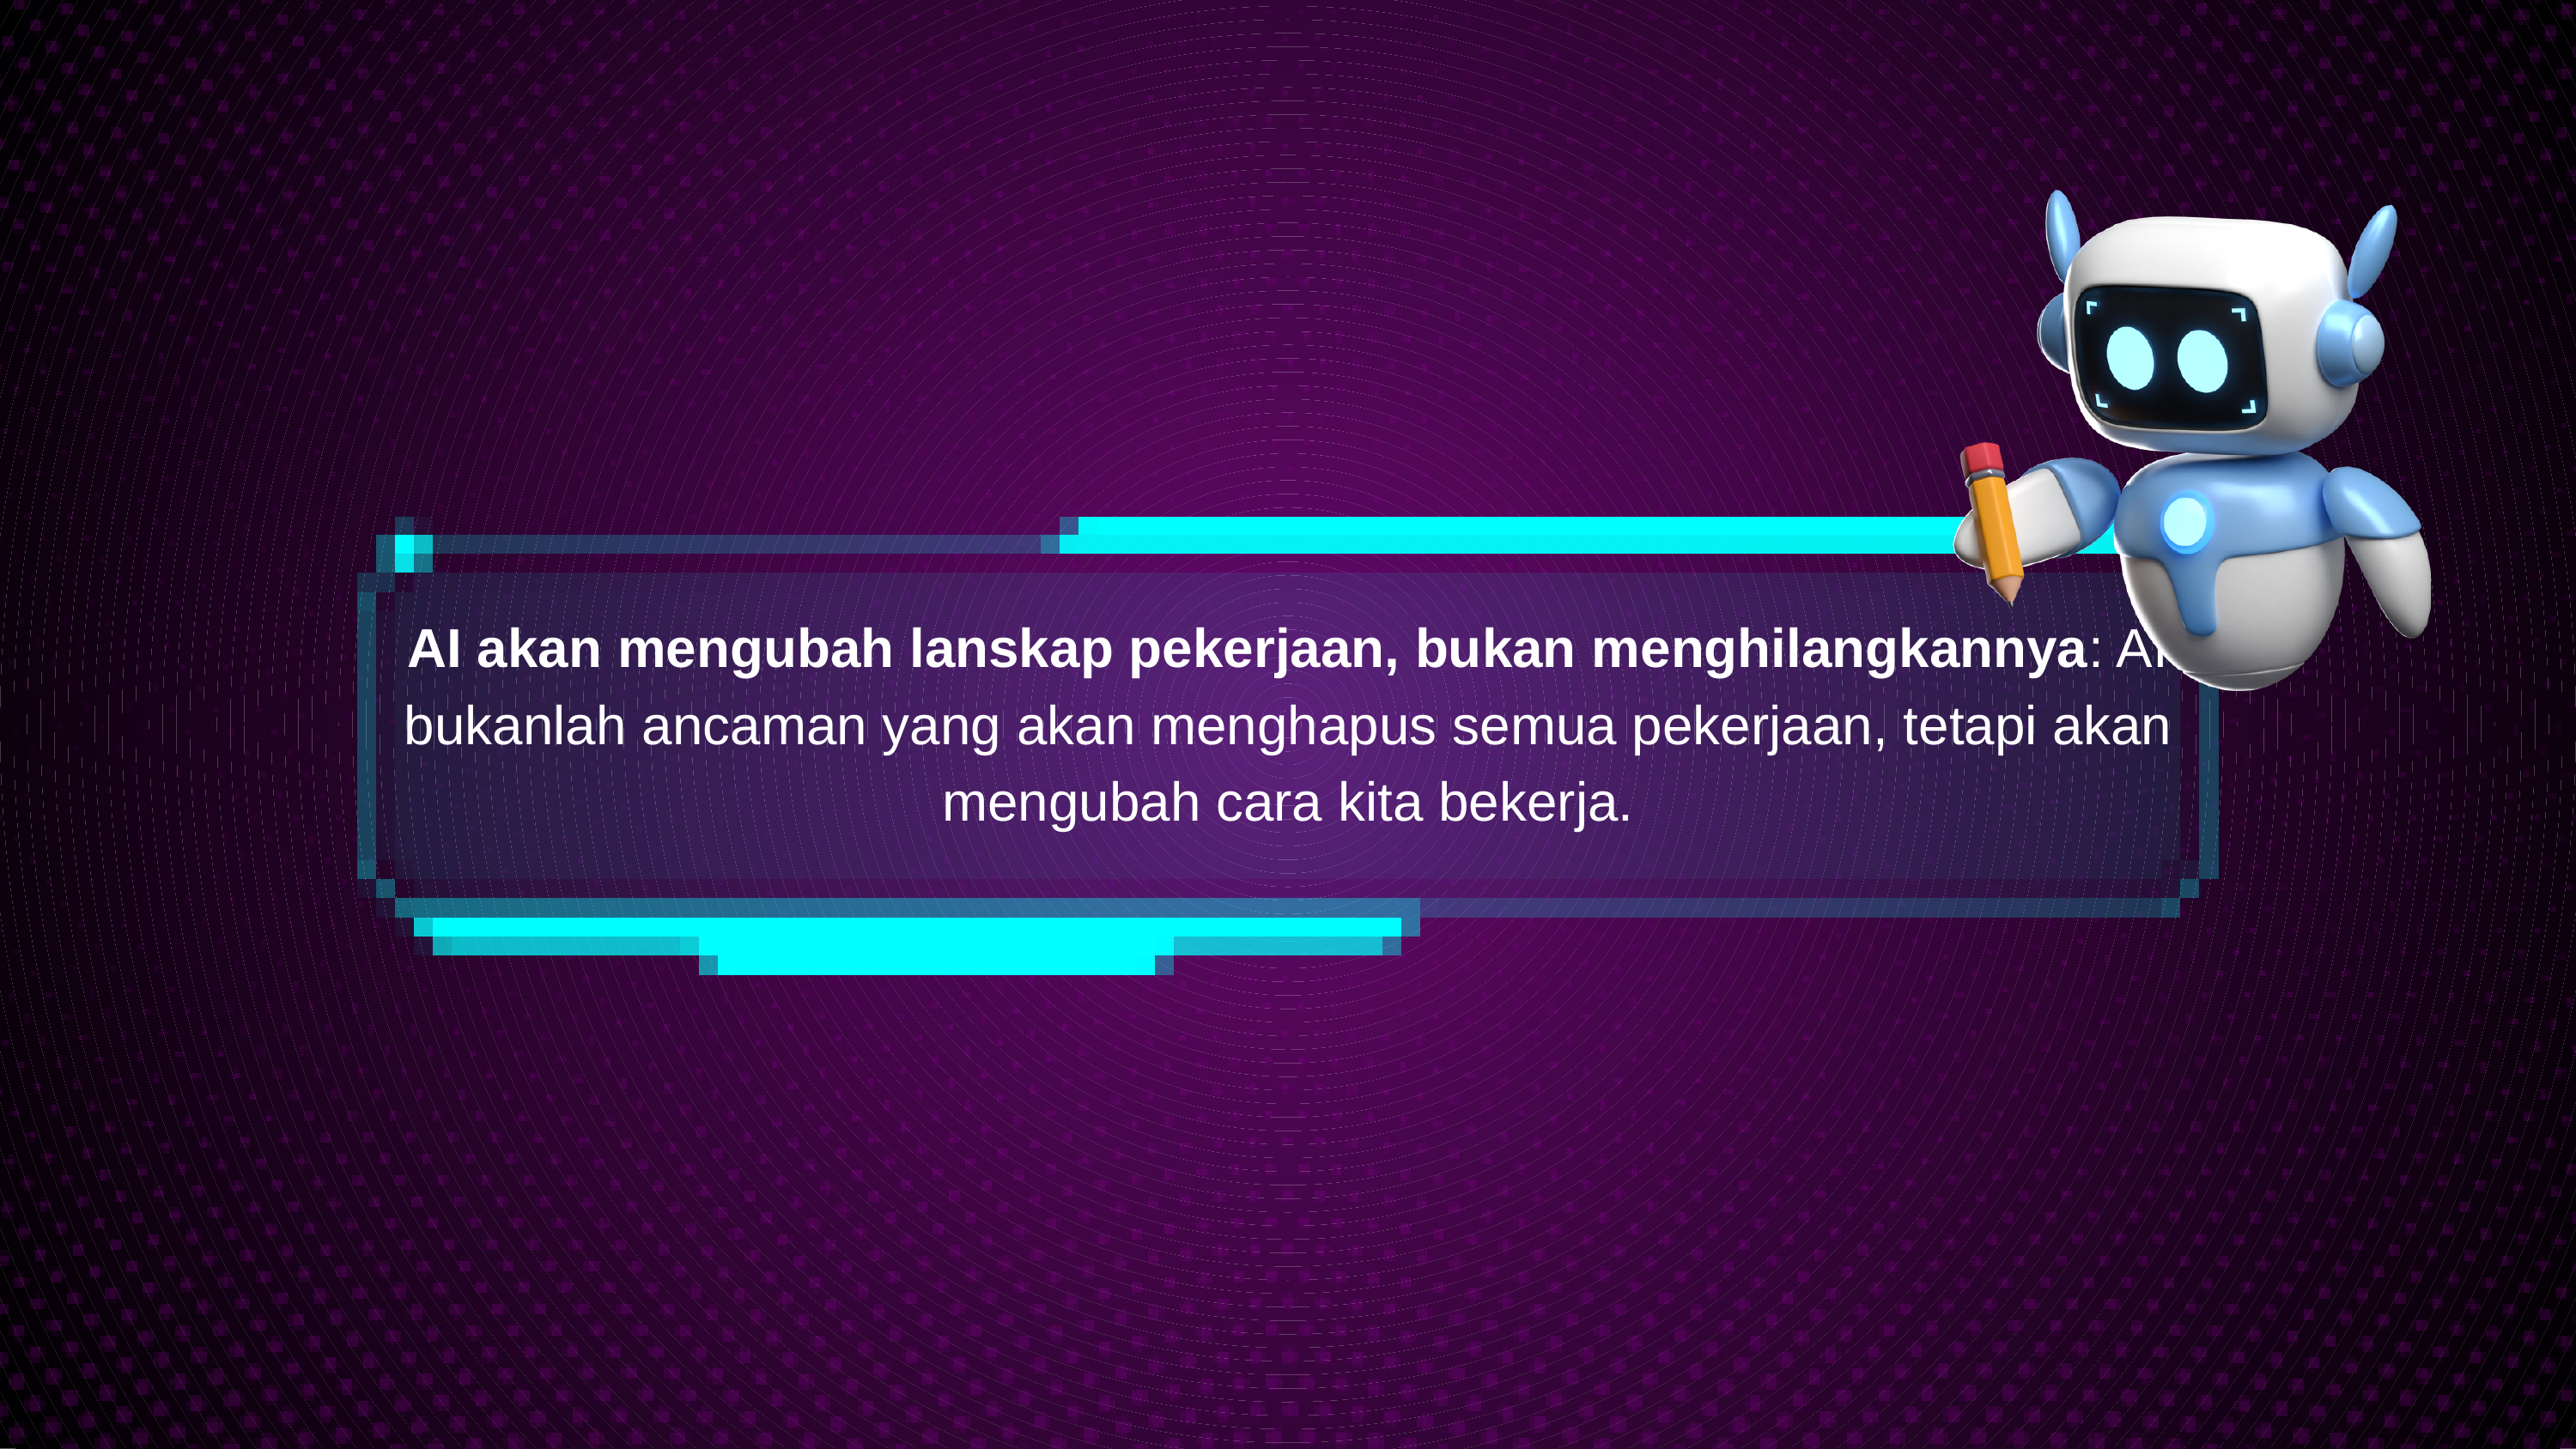

AI akan mengubah lanskap pekerjaan, bukan menghilangkannya: AI bukanlah ancaman yang akan menghapus semua pekerjaan, tetapi akan mengubah cara kita bekerja.